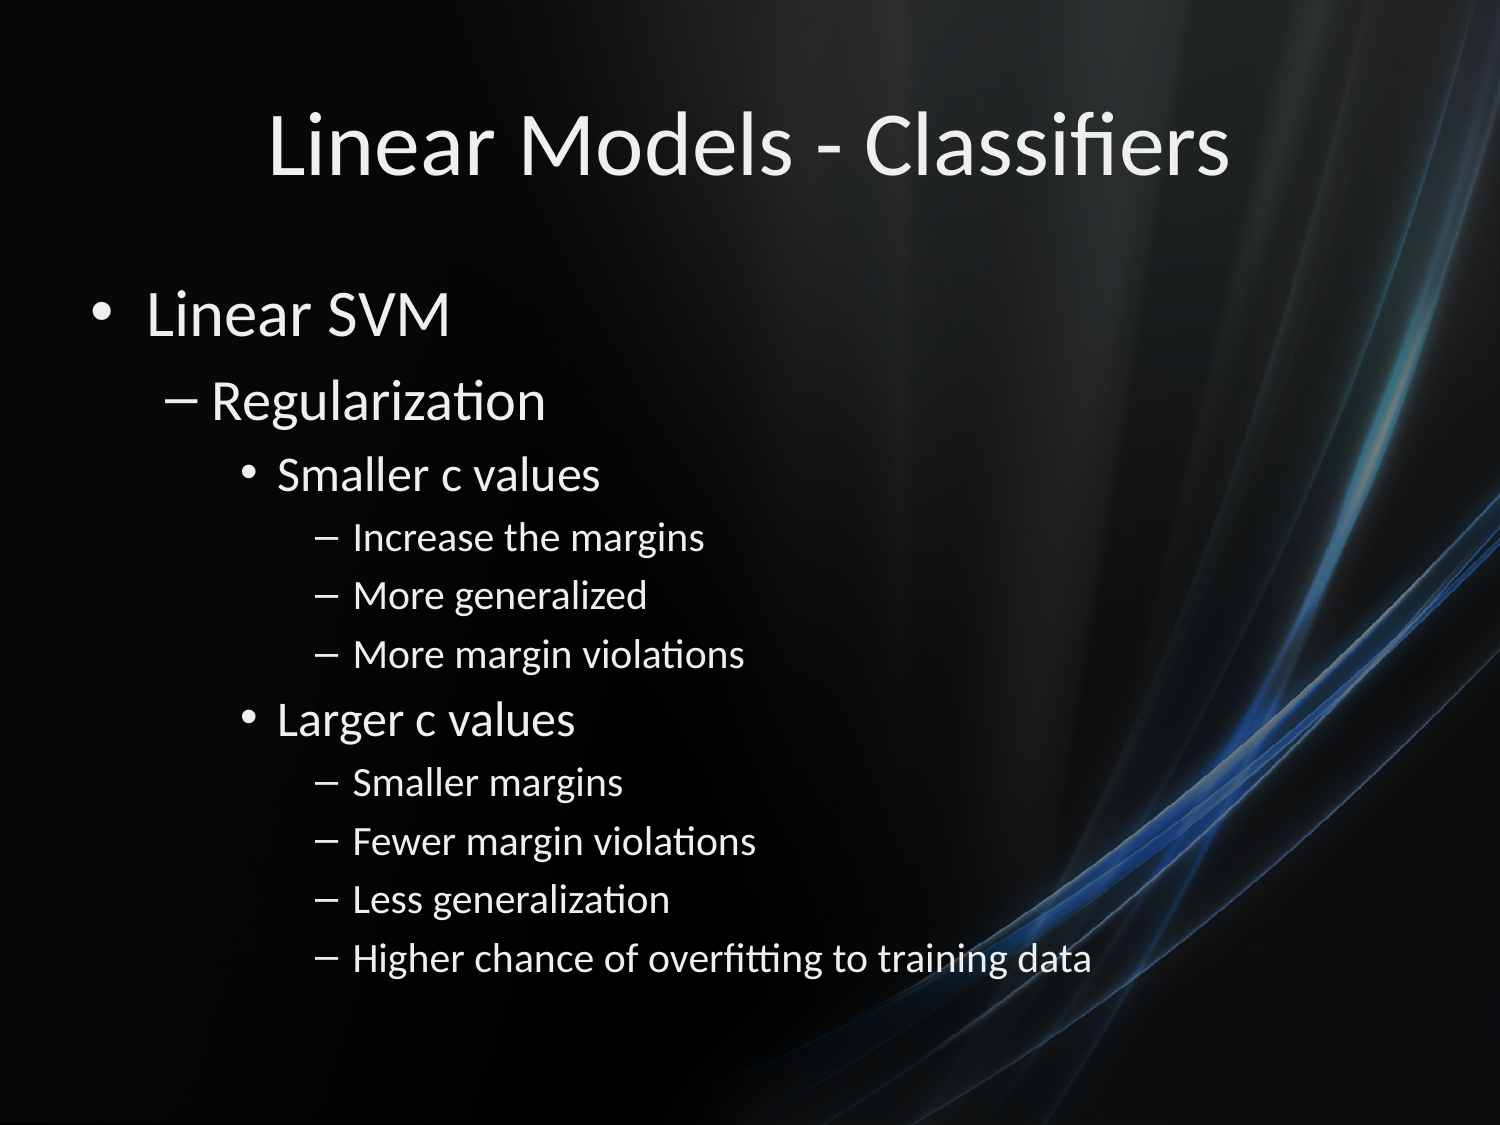

# Linear Models - Classifiers
Linear SVM
Regularization
Smaller c values
Increase the margins
More generalized
More margin violations
Larger c values
Smaller margins
Fewer margin violations
Less generalization
Higher chance of overfitting to training data